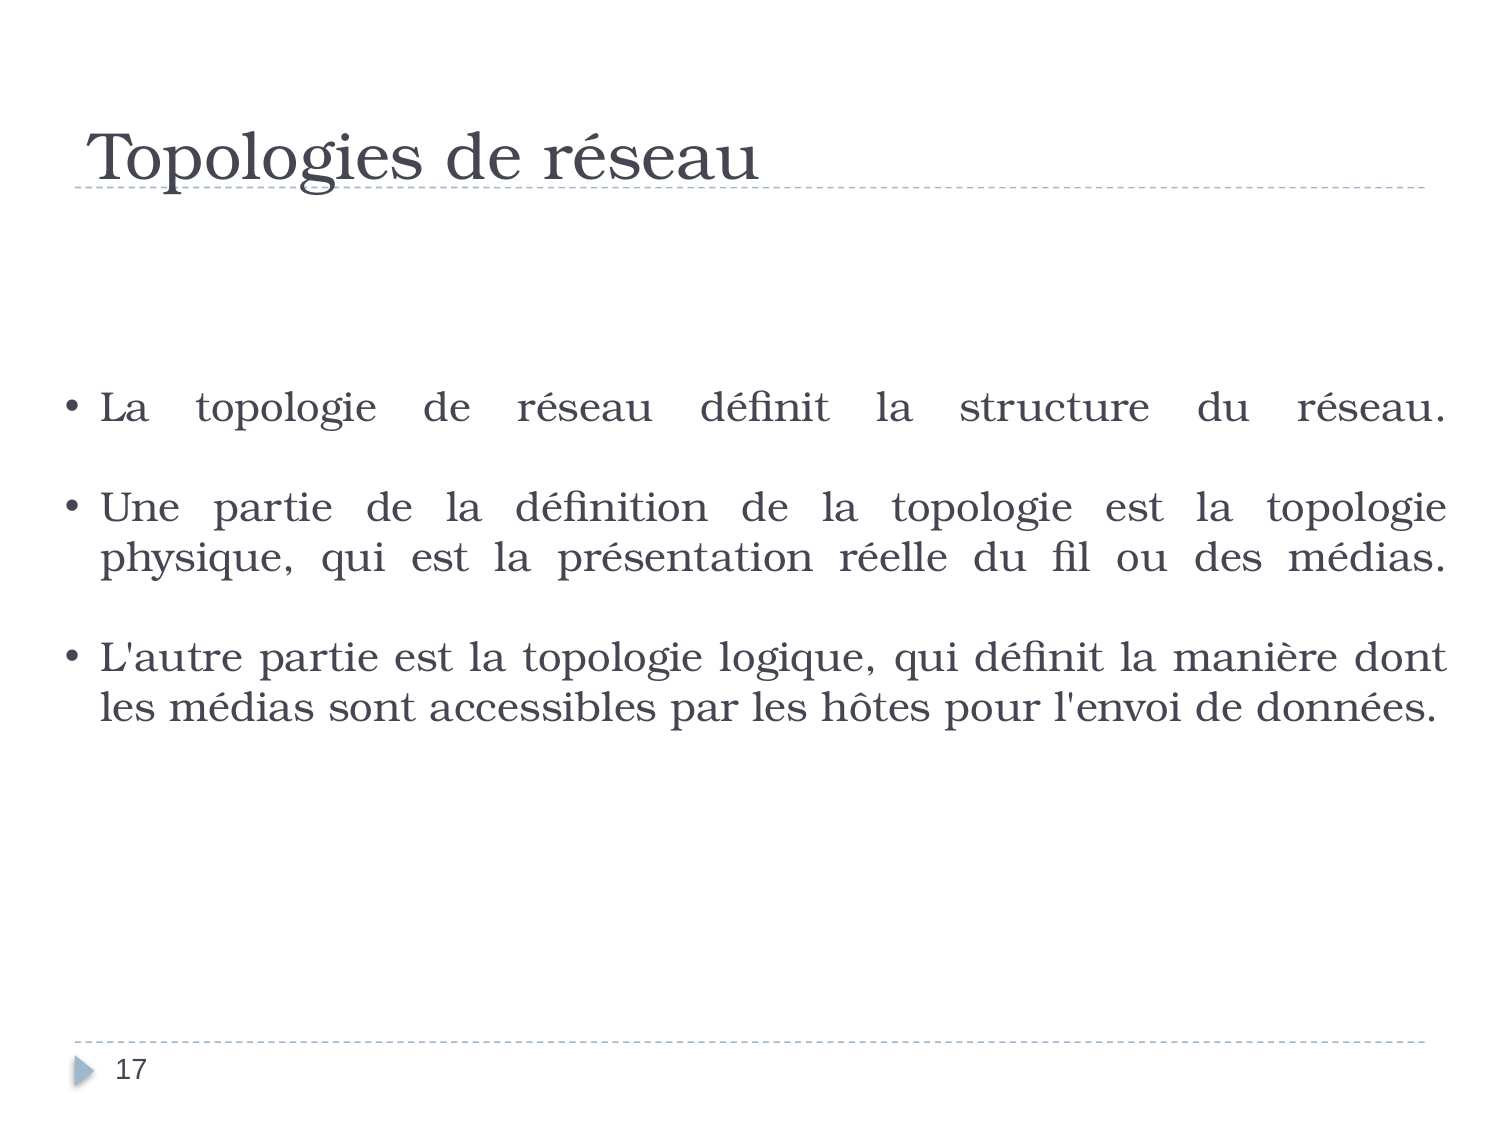

# Topologies de réseau

La topologie de réseau définit la structure du réseau.
Une partie de la définition de la topologie est la topologie physique, qui est la présentation réelle du fil ou des médias.
L'autre partie est la topologie logique, qui définit la manière dont les médias sont accessibles par les hôtes pour l'envoi de données.
17